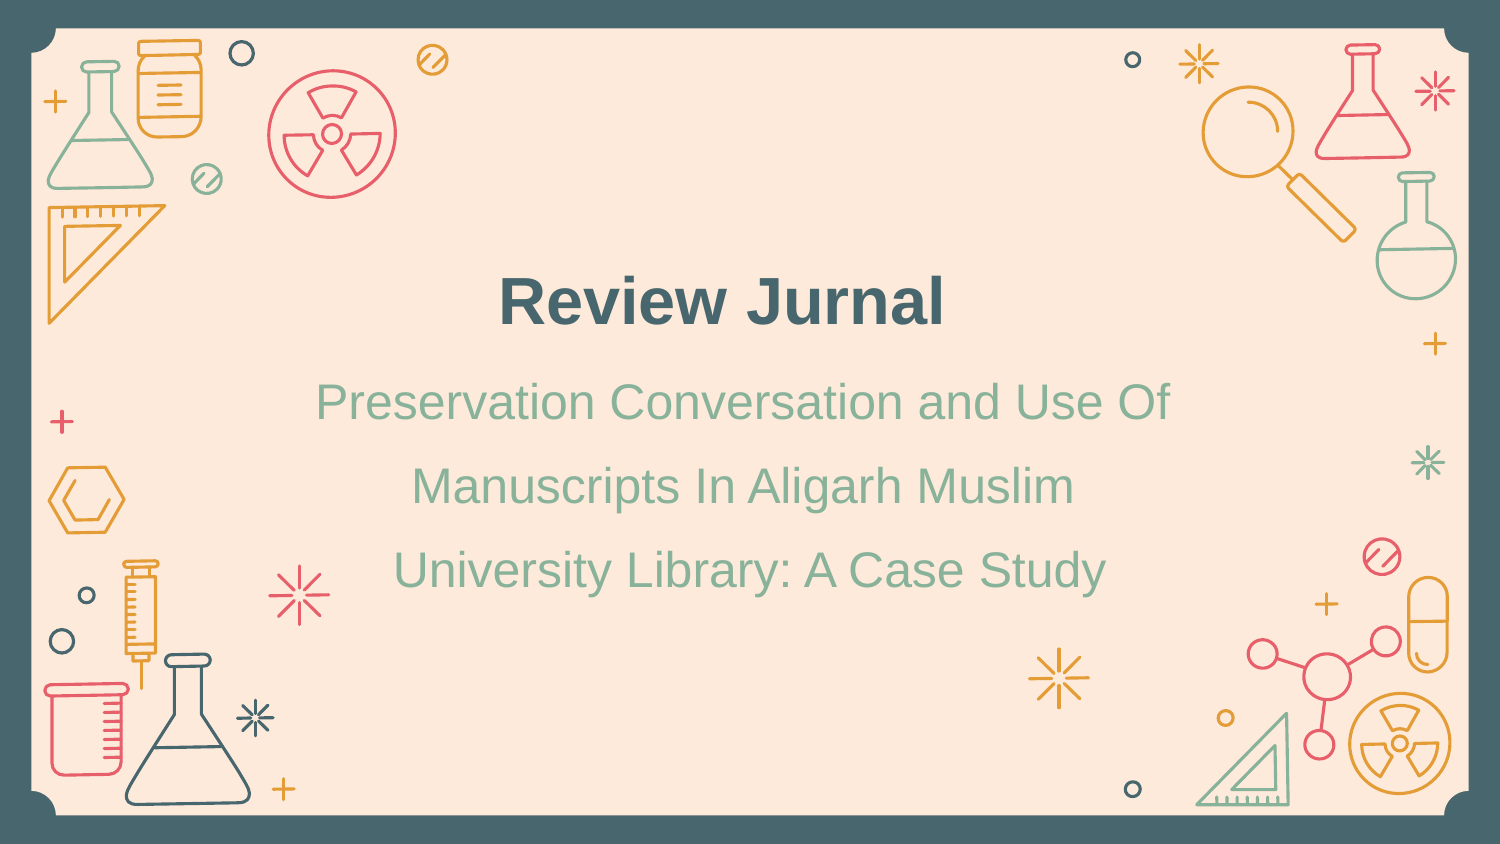

Review Jurnal
# Preservation Conversation and Use Of Manuscripts In Aligarh Muslim University Library: A Case Study